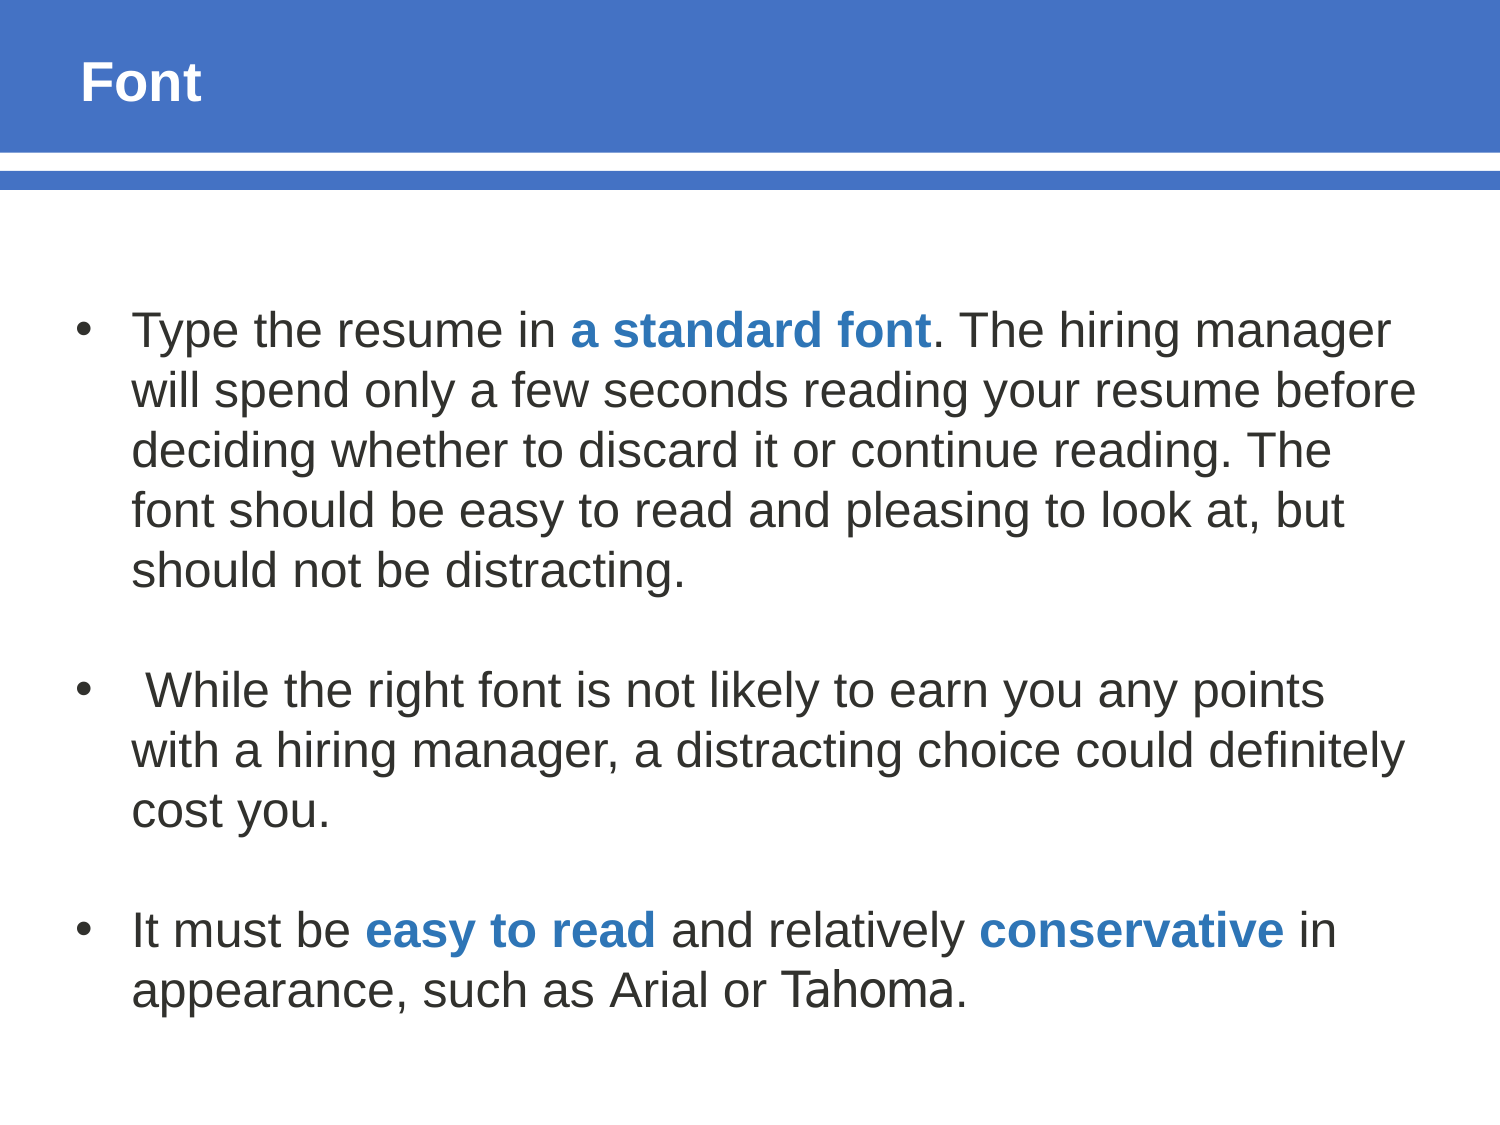

Font
Type the resume in a standard font. The hiring manager will spend only a few seconds reading your resume before deciding whether to discard it or continue reading. The font should be easy to read and pleasing to look at, but should not be distracting.

 While the right font is not likely to earn you any points with a hiring manager, a distracting choice could definitely cost you.

It must be easy to read and relatively conservative in appearance, such as Arial or Tahoma.